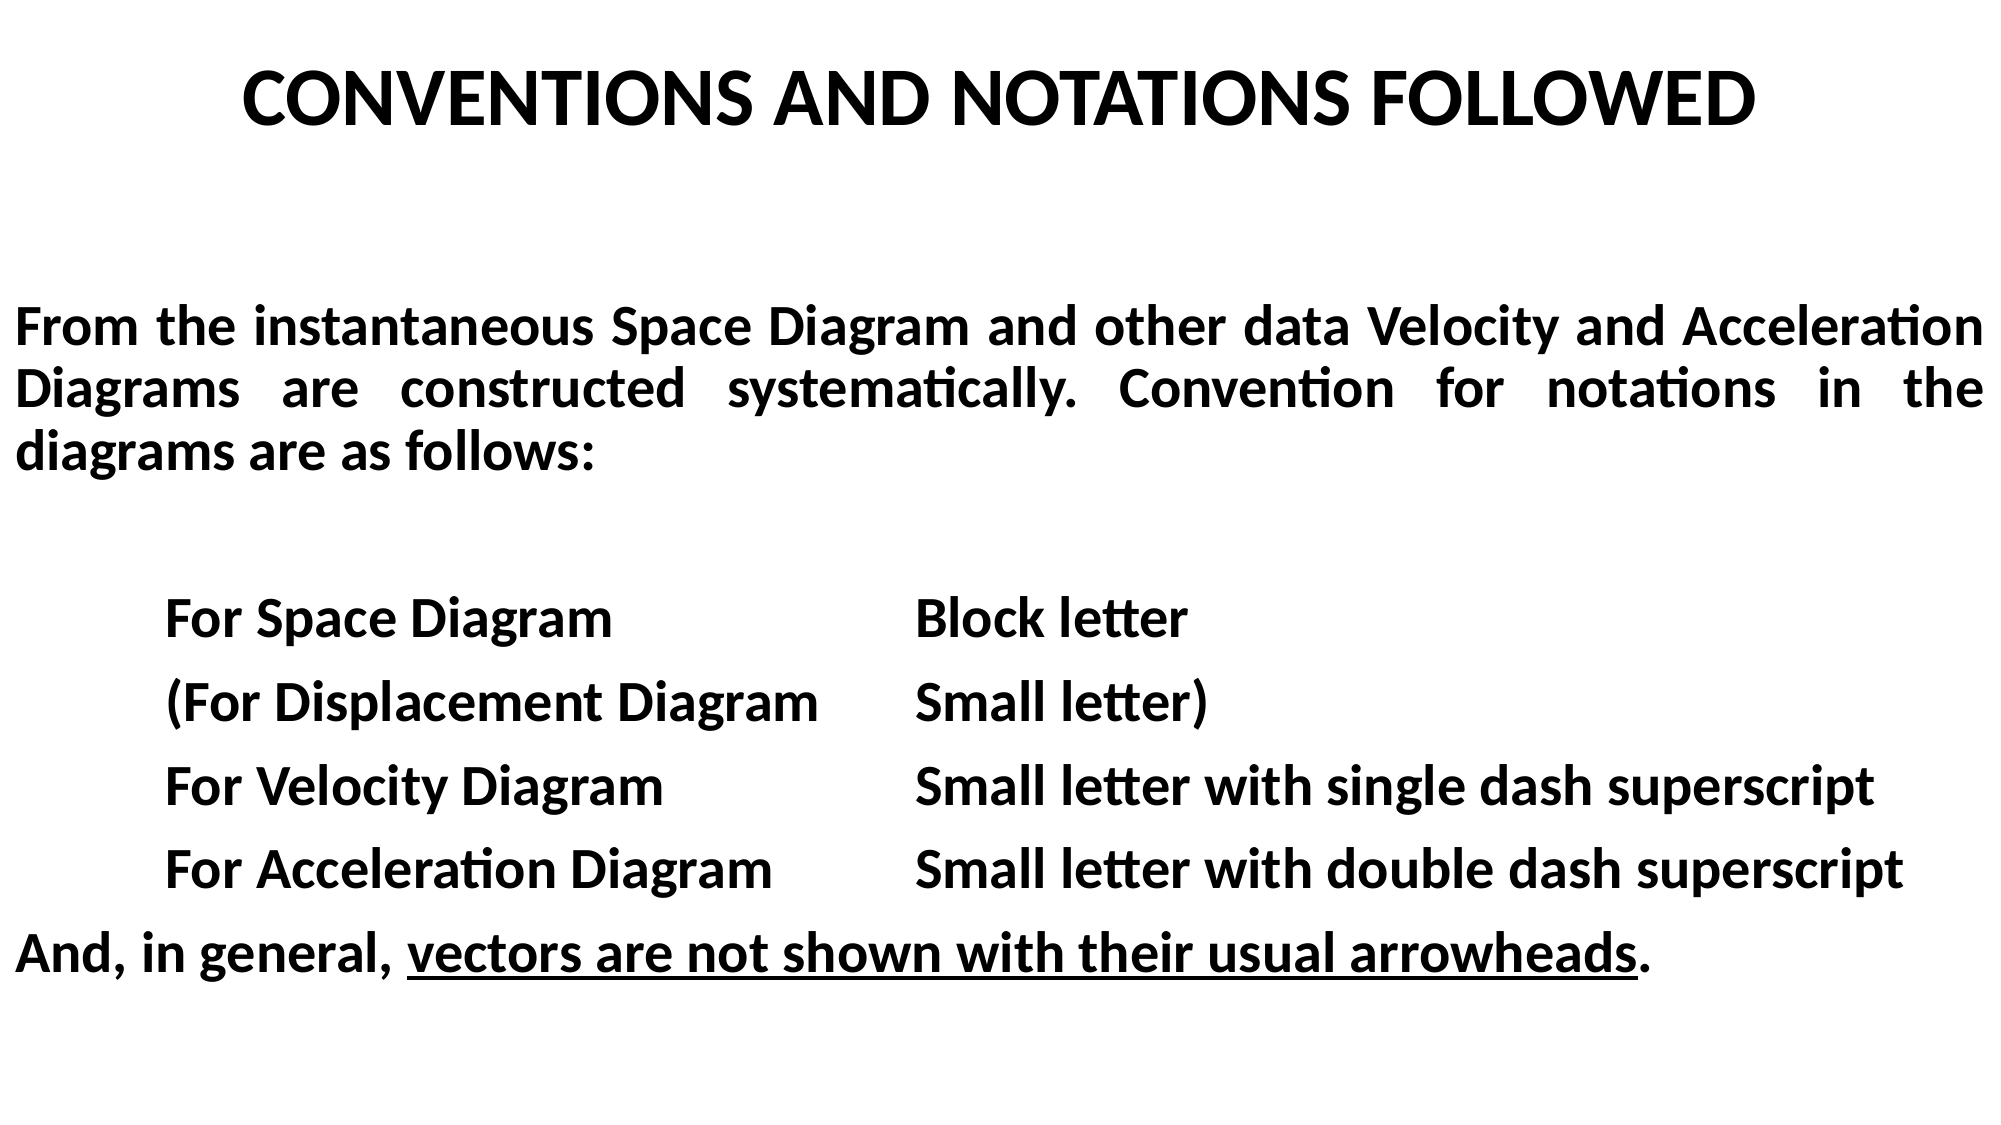

# CONVENTIONS AND NOTATIONS FOLLOWED

From the instantaneous Space Diagram and other data Velocity and Acceleration Diagrams are constructed systematically. Convention for notations in the diagrams are as follows:

	For Space Diagram			Block letter
	(For Displacement Diagram	Small letter)
	For Velocity Diagram		Small letter with single dash superscript
	For Acceleration Diagram	Small letter with double dash superscript
And, in general, vectors are not shown with their usual arrowheads.